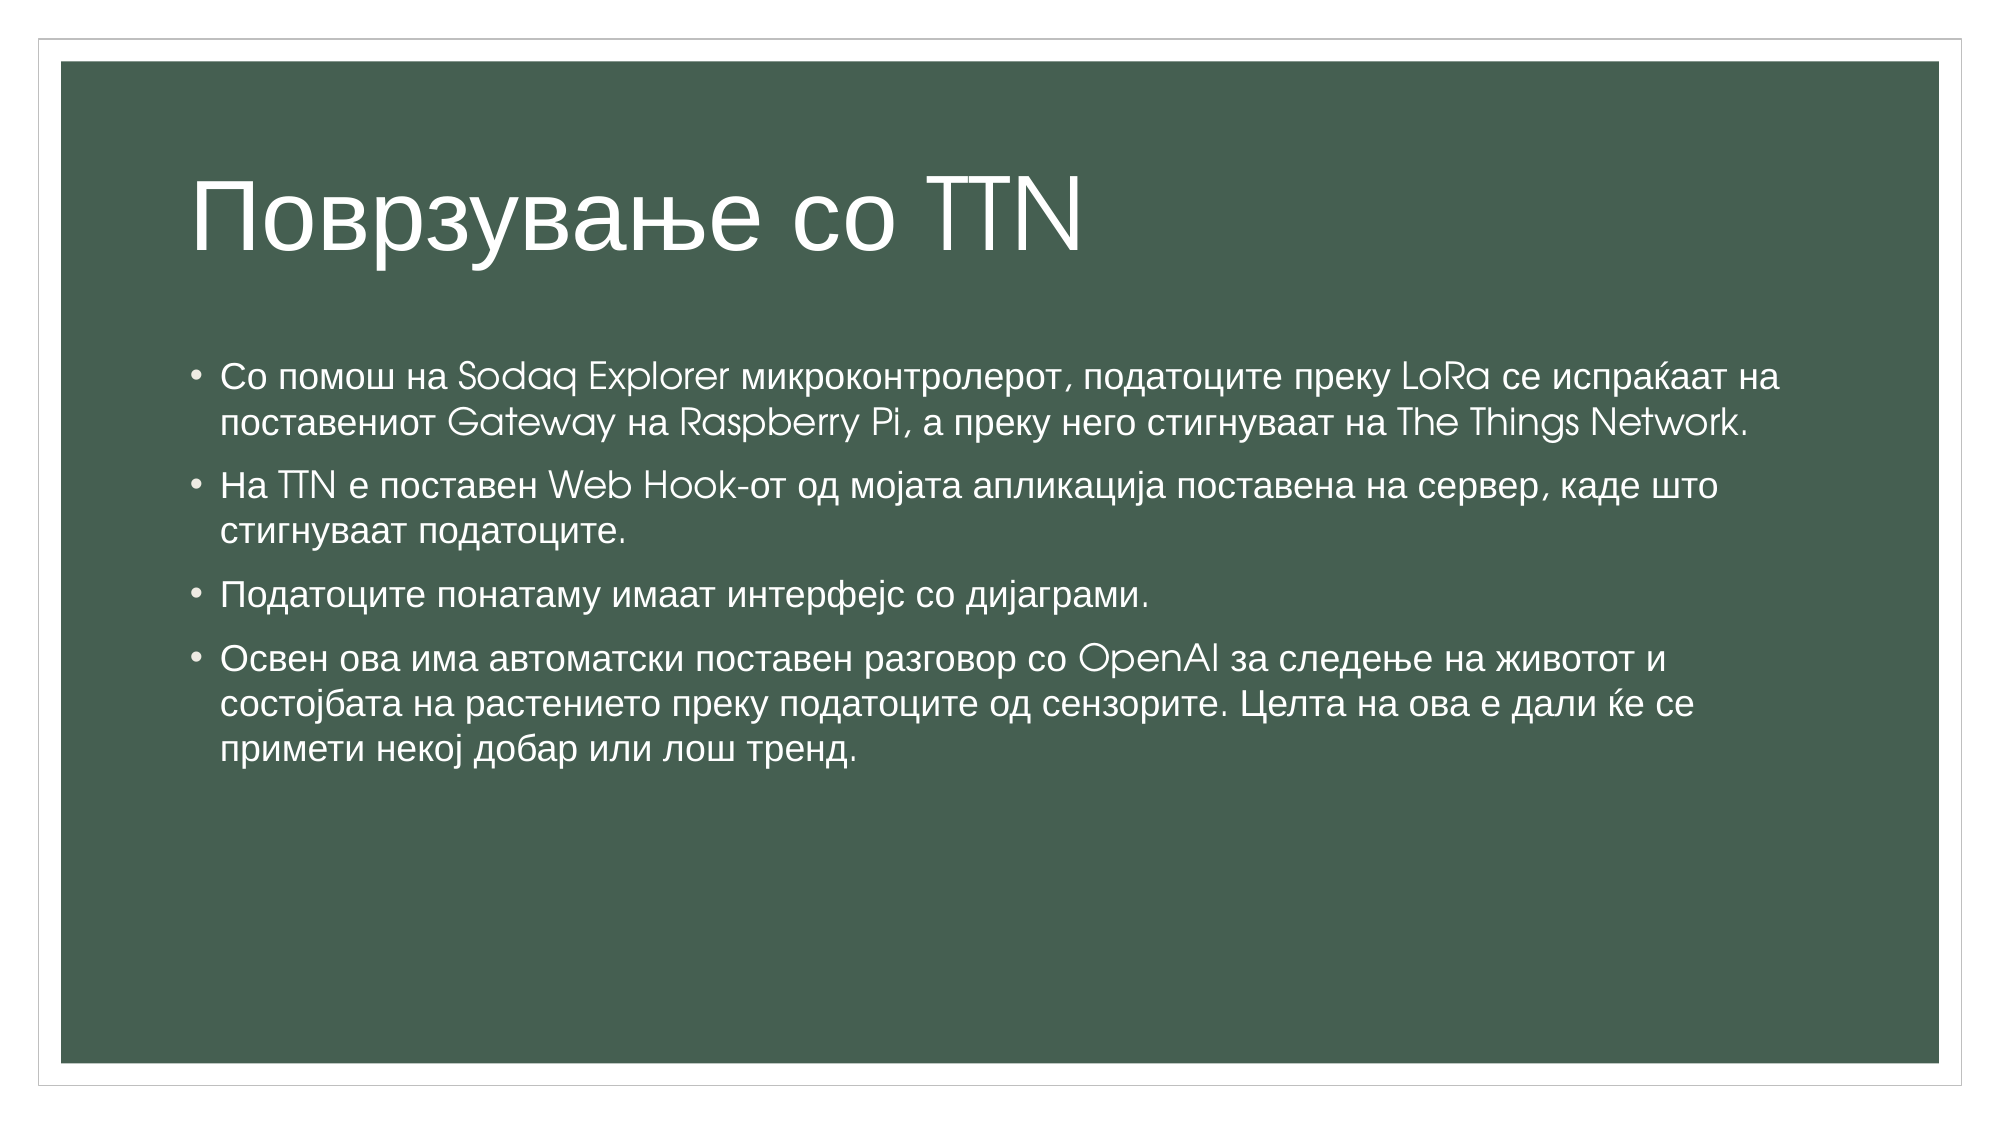

# Поврзување со TTN
Со помош на Sodaq Explorer микроконтролерот, податоците преку LoRa се испраќаат на поставениот Gateway на Raspberry Pi, а преку него стигнуваат на The Things Network.
На TTN е поставен Web Hook-от од мојата апликација поставена на сервер, каде што стигнуваат податоците.
Податоците понатаму имаат интерфејс со дијаграми.
Освен ова има автоматски поставен разговор со OpenAI за следење на животот и состојбата на растението преку податоците од сензорите. Целта на ова е дали ќе се примети некој добар или лош тренд.